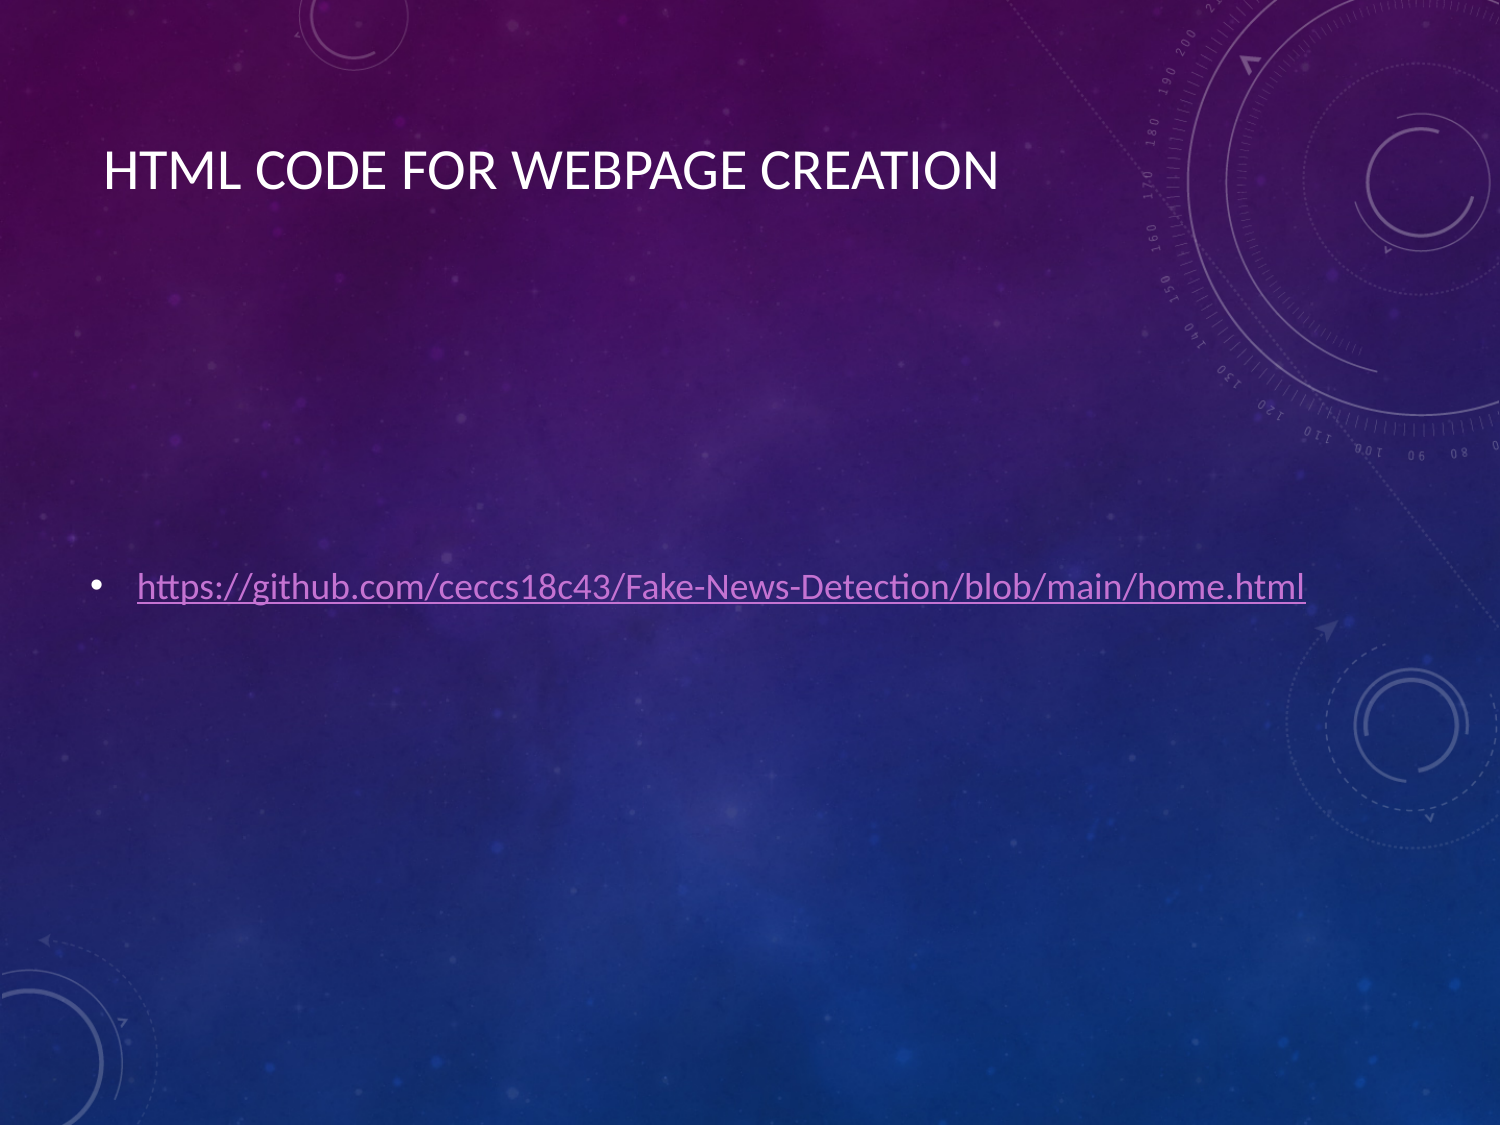

# html Code for webpage creation
https://github.com/ceccs18c43/Fake-News-Detection/blob/main/home.html